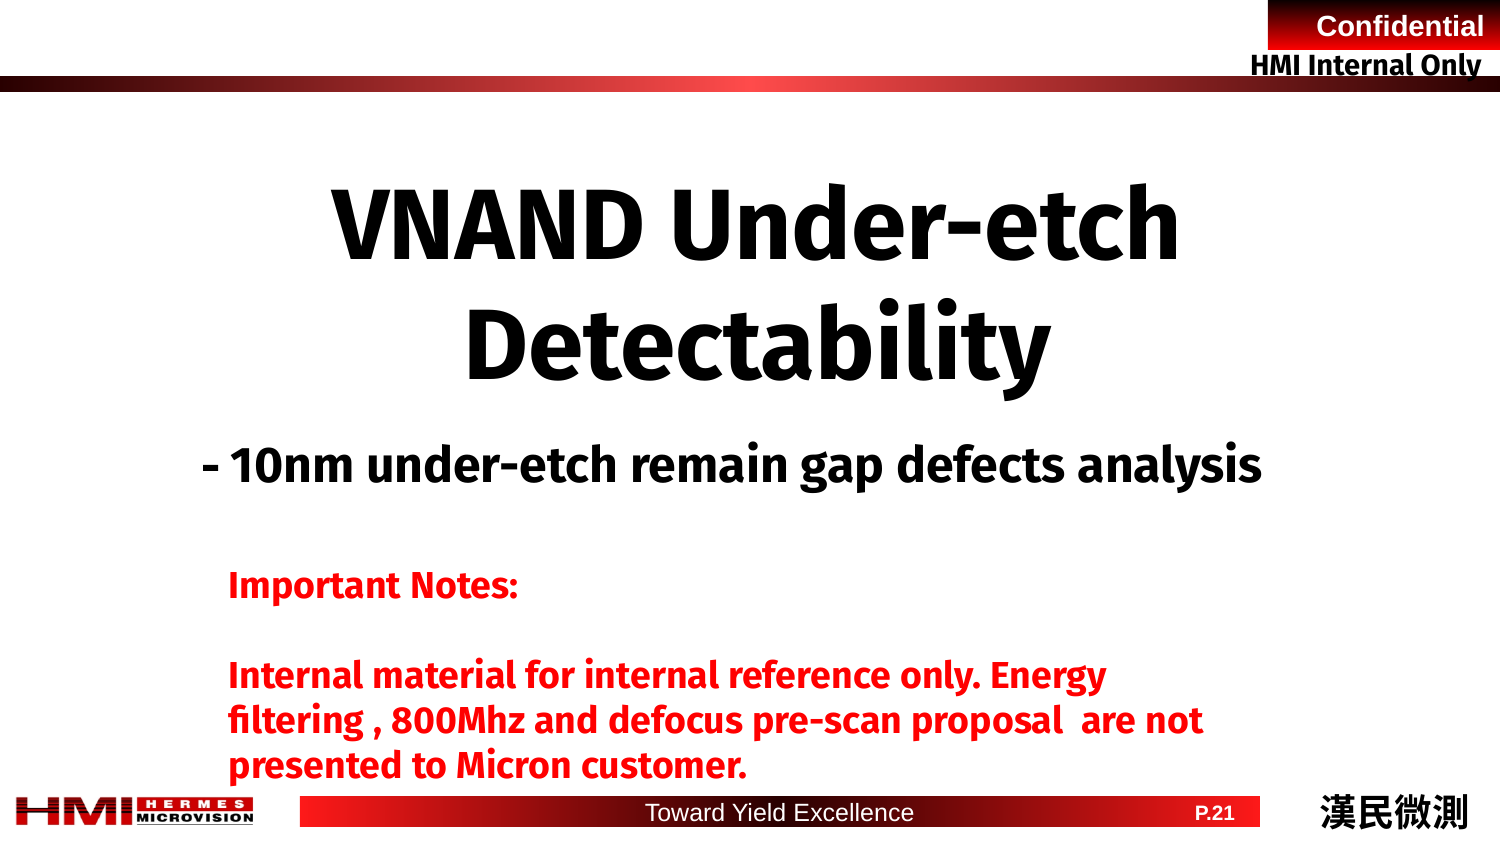

# VNAND Under-etch Detectability
− 10nm under-etch remain gap defects analysis
Important Notes:

Internal material for internal reference only. Energy filtering , 800Mhz and defocus pre-scan proposal  are not presented to Micron customer.